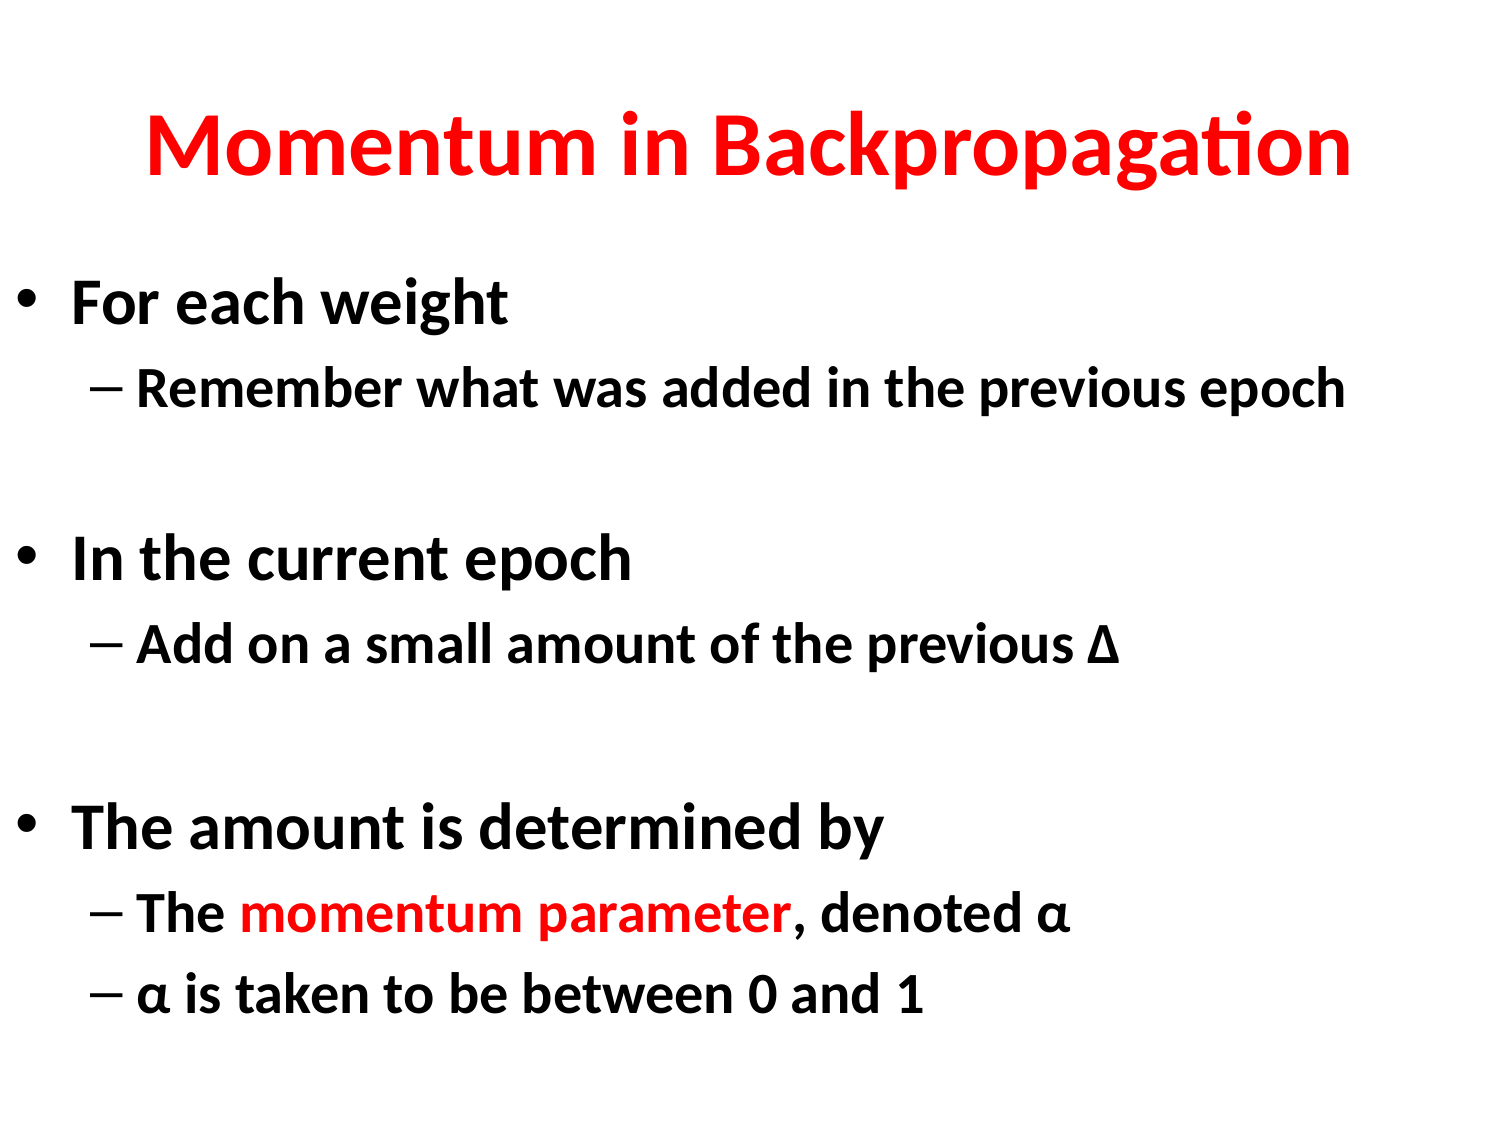

# Momentum in Backpropagation
For each weight
Remember what was added in the previous epoch

In the current epoch
Add on a small amount of the previous Δ

The amount is determined by
The momentum parameter, denoted α
α is taken to be between 0 and 1